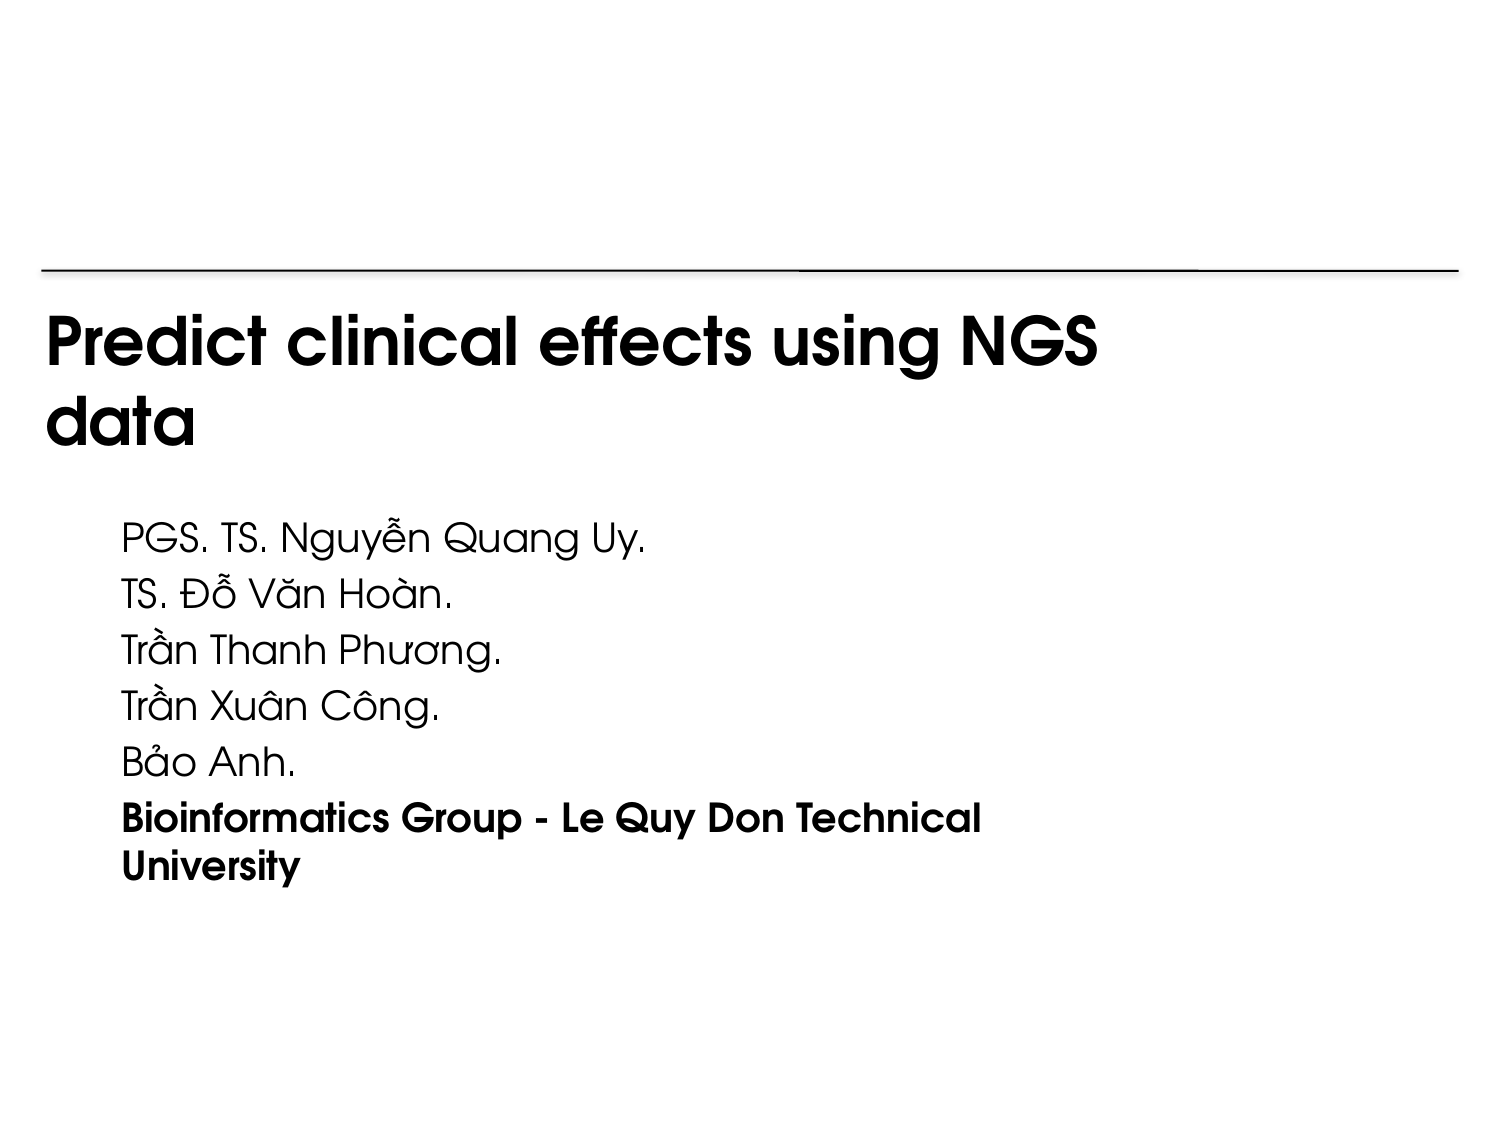

# Predict clinical effects using NGS data
PGS. TS. Nguyễn Quang Uy.
TS. Đỗ Văn Hoàn.
Trần Thanh Phương.
Trần Xuân Công.
Bảo Anh.
Bioinformatics Group - Le Quy Don Technical University